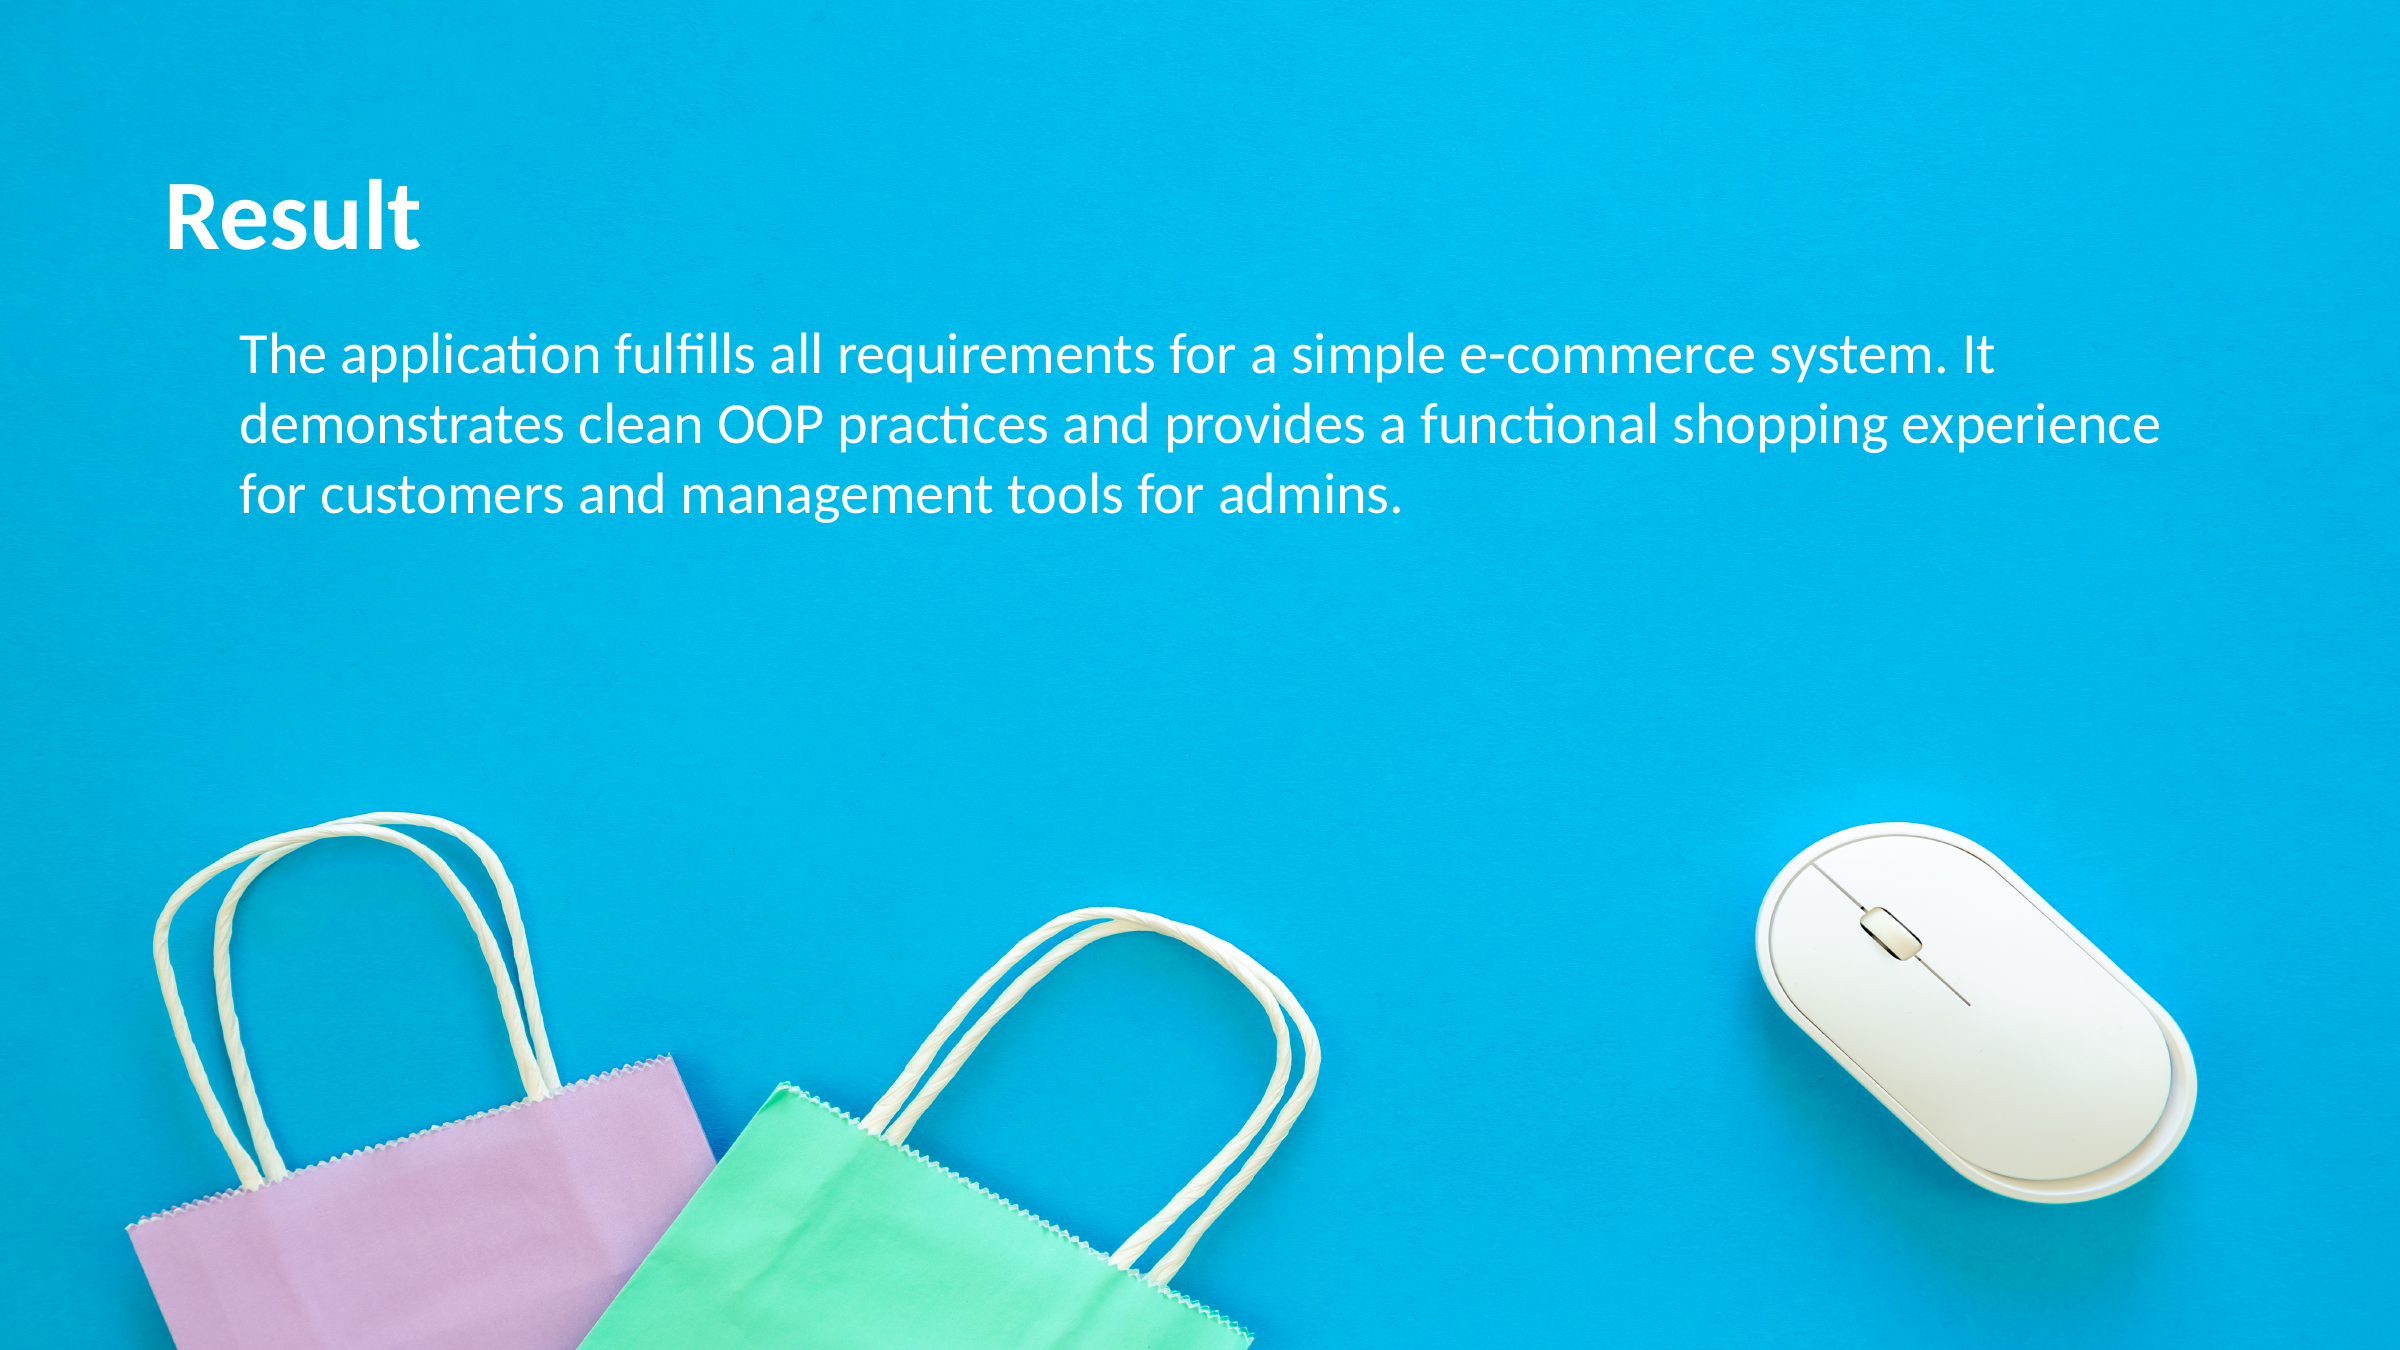

Result
The application fulfills all requirements for a simple e-commerce system. It demonstrates clean OOP practices and provides a functional shopping experience for customers and management tools for admins.